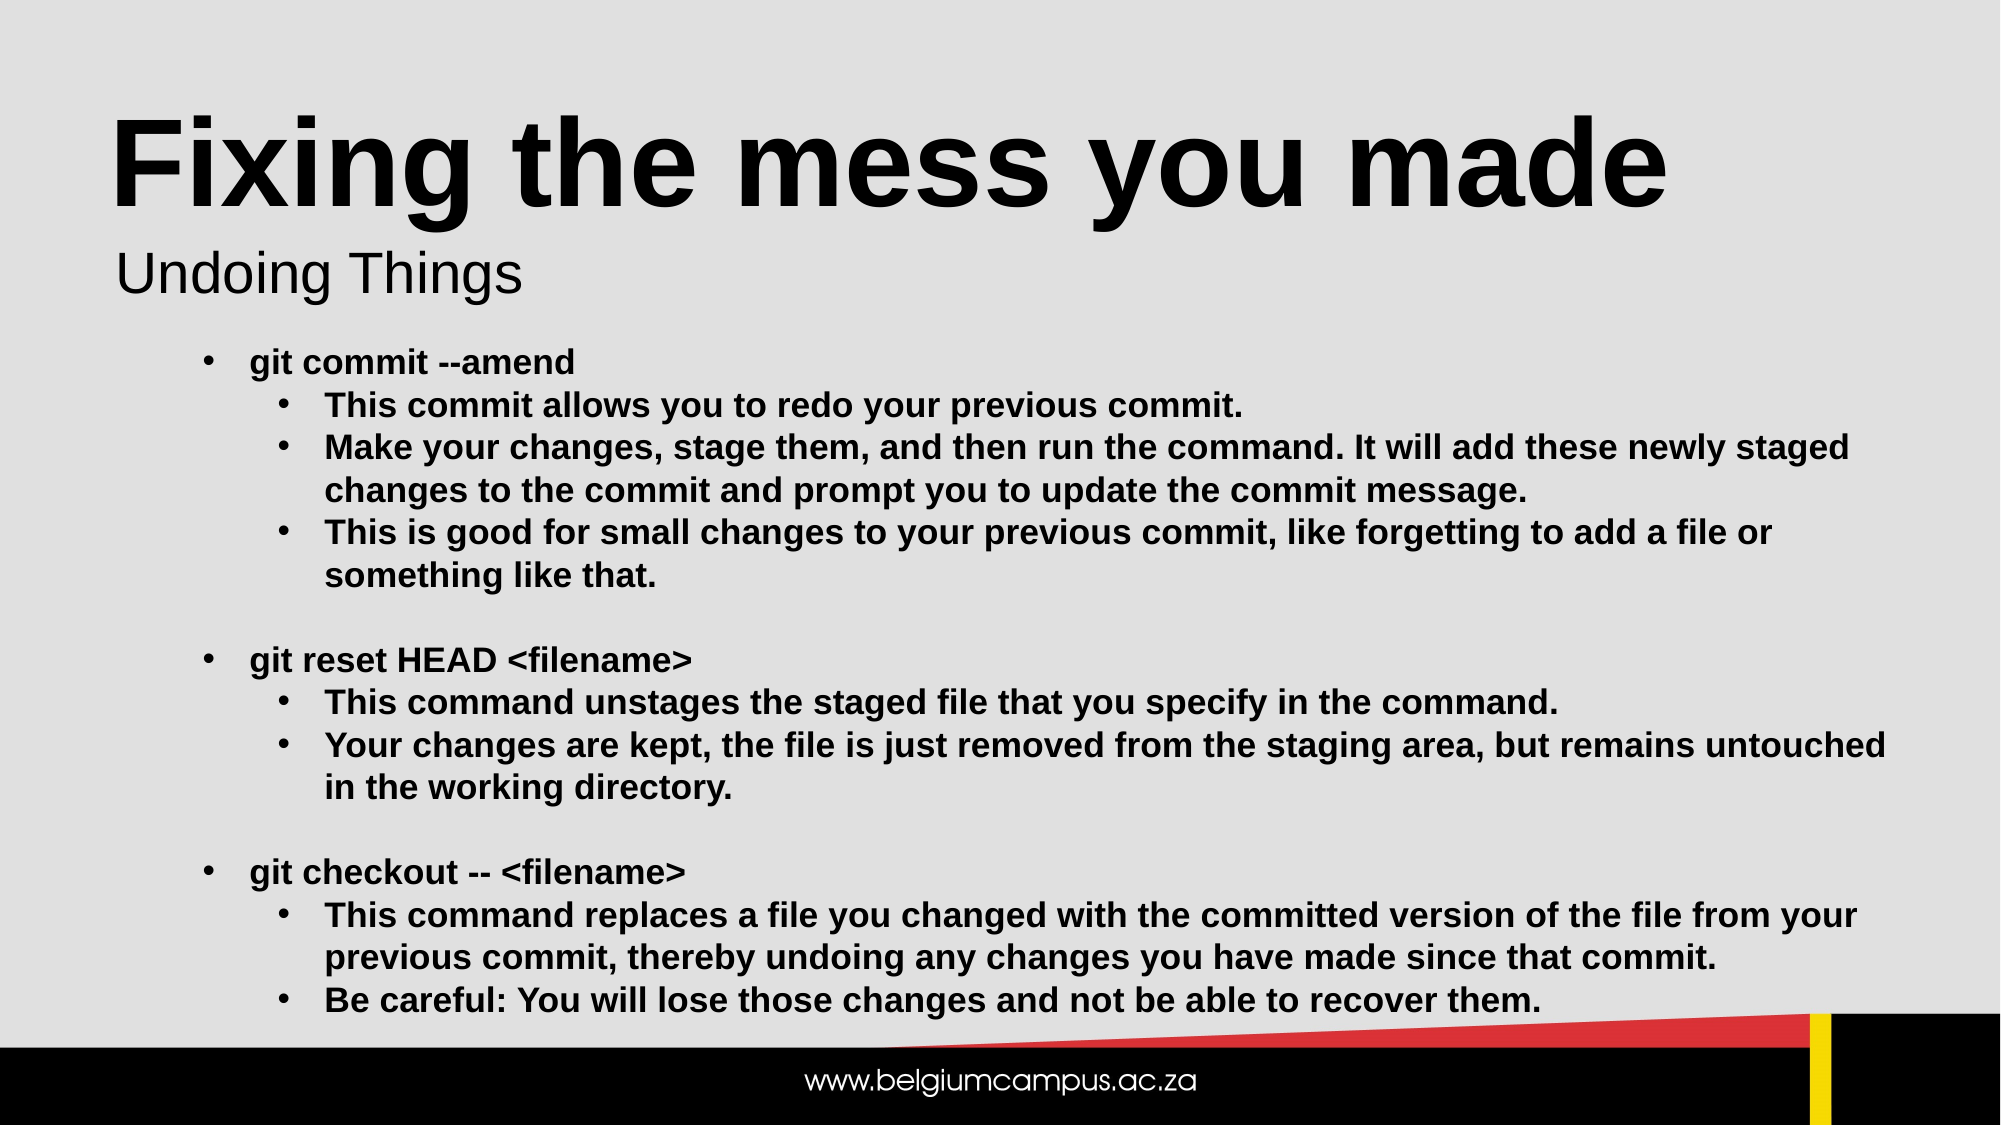

# Fixing the mess you made
Undoing Things
git commit --amend
This commit allows you to redo your previous commit.
Make your changes, stage them, and then run the command. It will add these newly staged changes to the commit and prompt you to update the commit message.
This is good for small changes to your previous commit, like forgetting to add a file or something like that.

git reset HEAD <filename>
This command unstages the staged file that you specify in the command.
Your changes are kept, the file is just removed from the staging area, but remains untouched in the working directory.

git checkout -- <filename>
This command replaces a file you changed with the committed version of the file from your previous commit, thereby undoing any changes you have made since that commit.
Be careful: You will lose those changes and not be able to recover them.